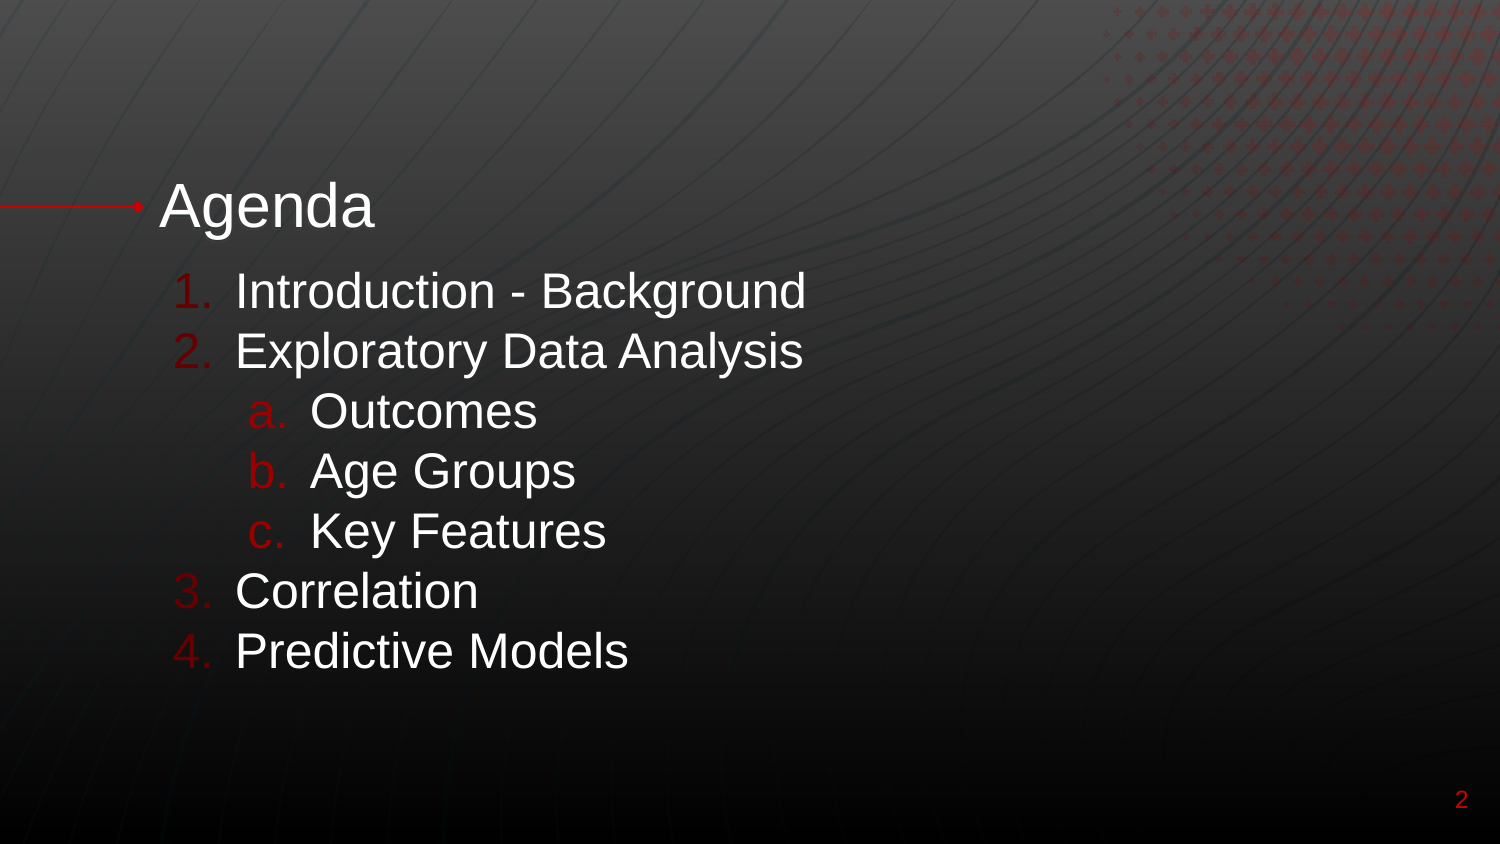

# Agenda
Introduction - Background
Exploratory Data Analysis
Outcomes
Age Groups
Key Features
Correlation
Predictive Models
2